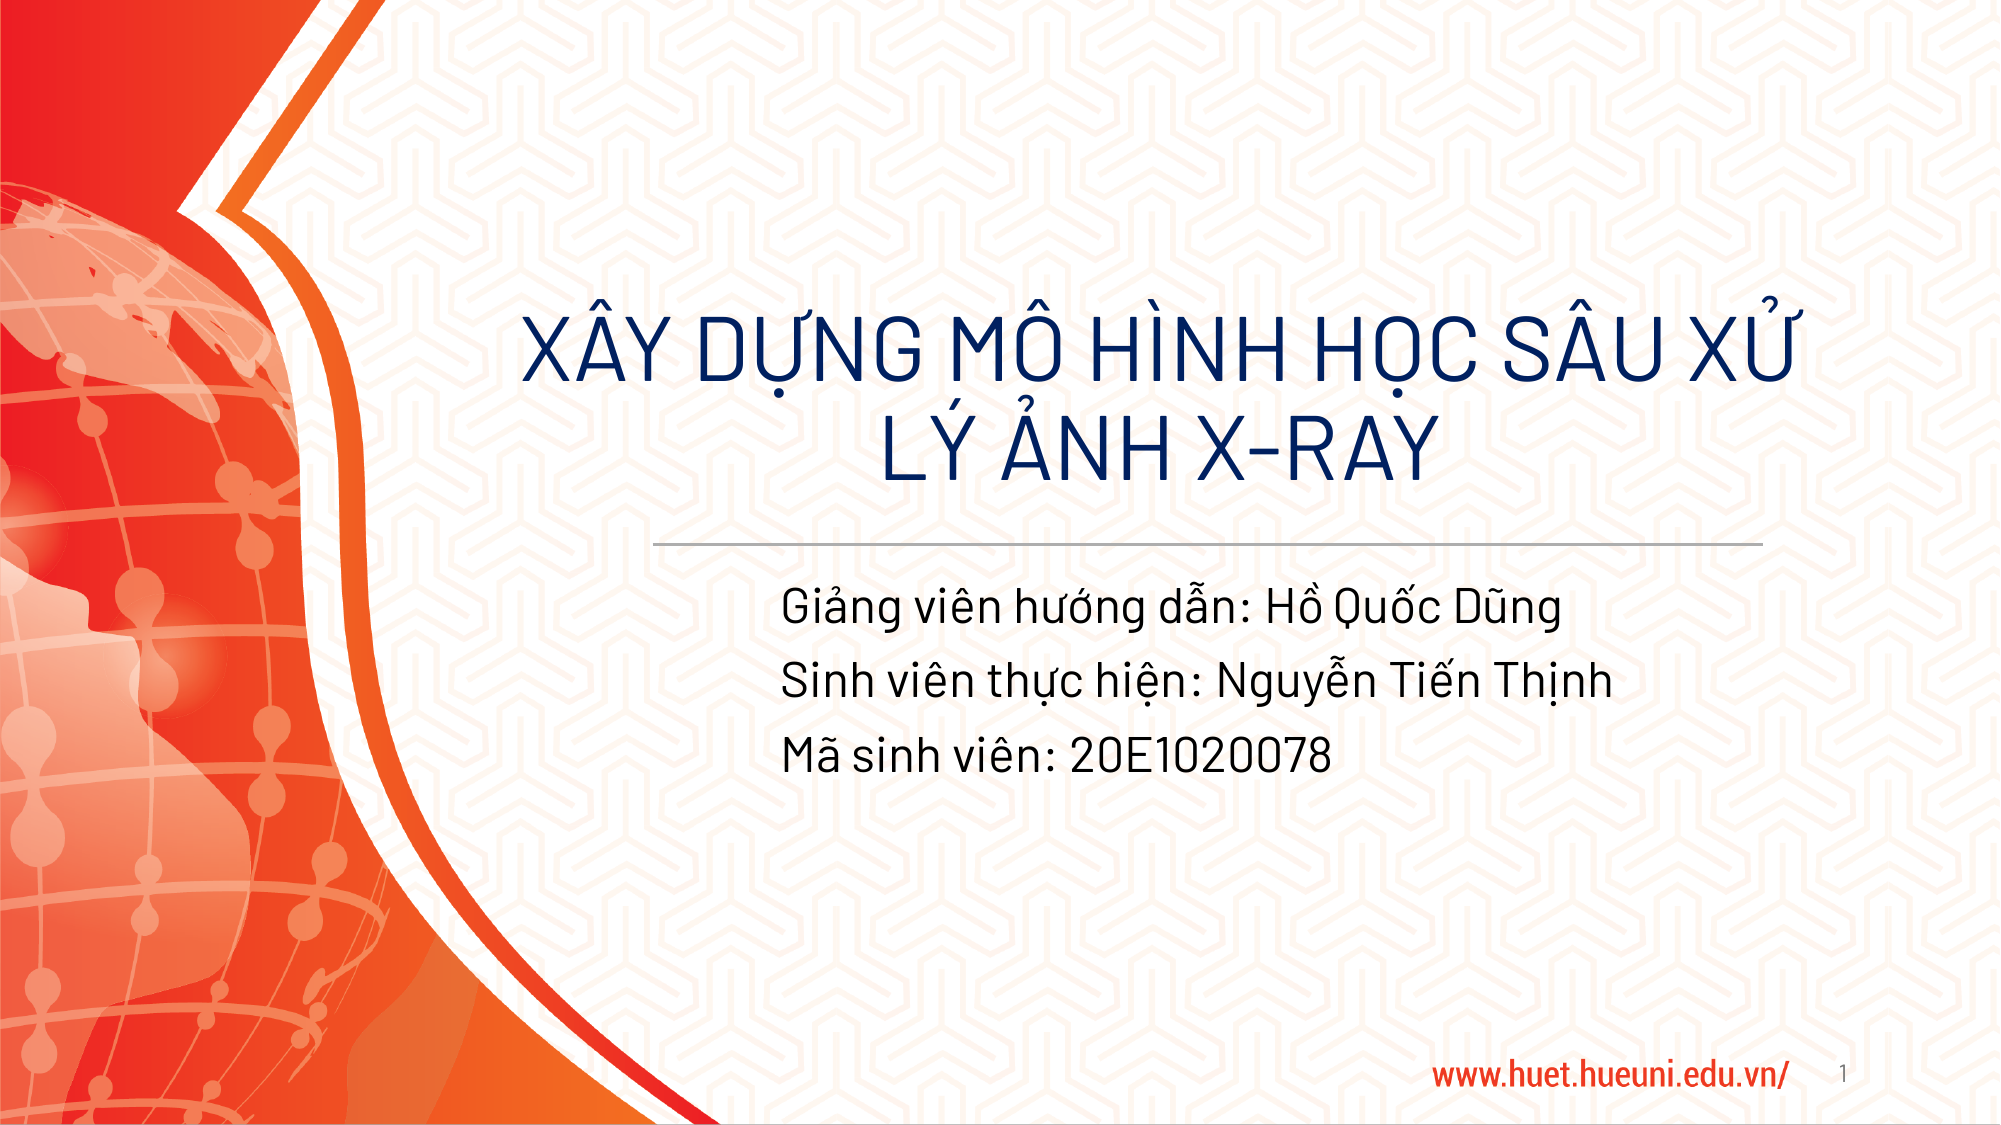

# XÂY DỰNG MÔ HÌNH HỌC SÂU XỬ LÝ ẢNH X-RAY
Giảng viên hướng dẫn: Hồ Quốc Dũng
Sinh viên thực hiện: Nguyễn Tiến Thịnh
Mã sinh viên: 20E1020078
1